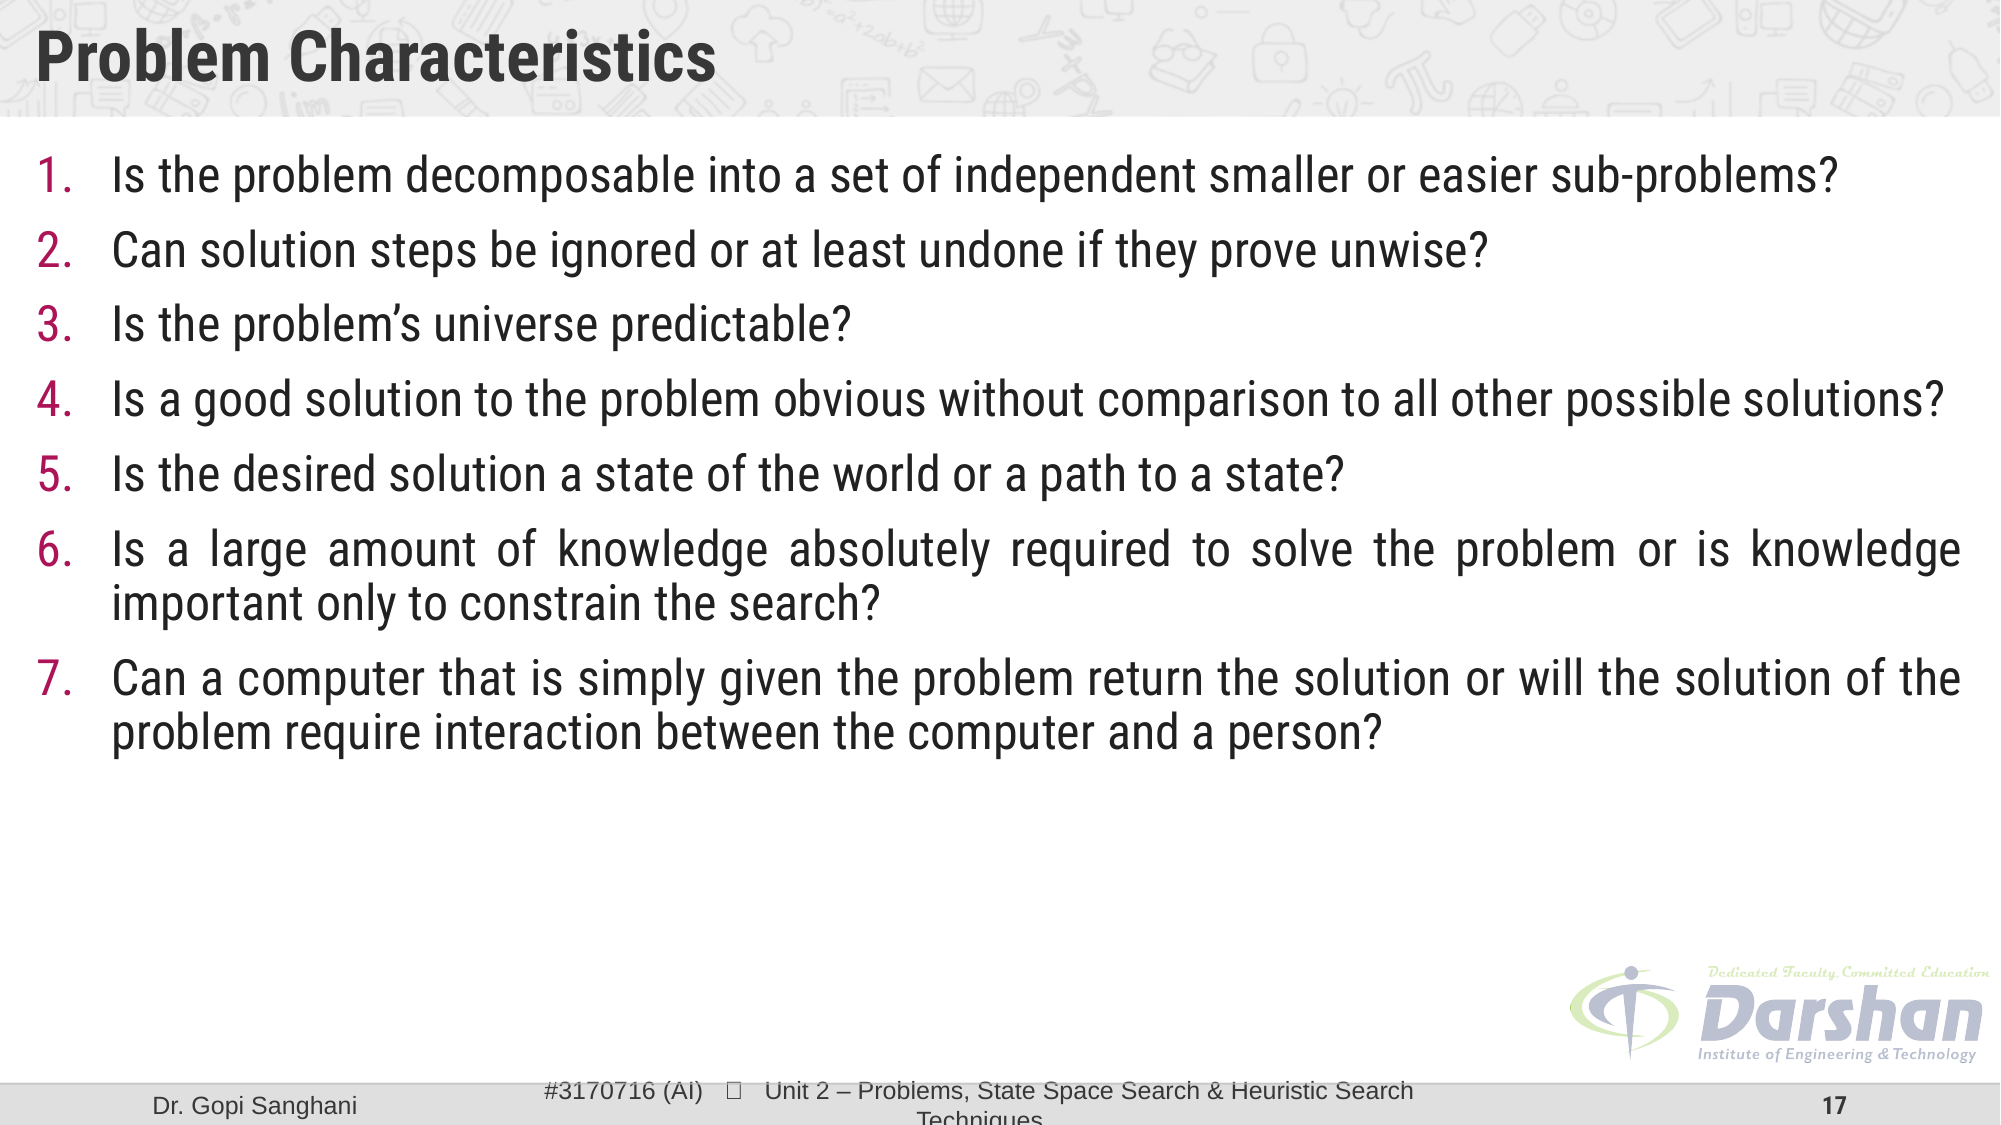

# Problem Characteristics
Is the problem decomposable into a set of independent smaller or easier sub-problems?
Can solution steps be ignored or at least undone if they prove unwise?
Is the problem’s universe predictable?
Is a good solution to the problem obvious without comparison to all other possible solutions?
Is the desired solution a state of the world or a path to a state?
Is a large amount of knowledge absolutely required to solve the problem or is knowledge important only to constrain the search?
Can a computer that is simply given the problem return the solution or will the solution of the problem require interaction between the computer and a person?